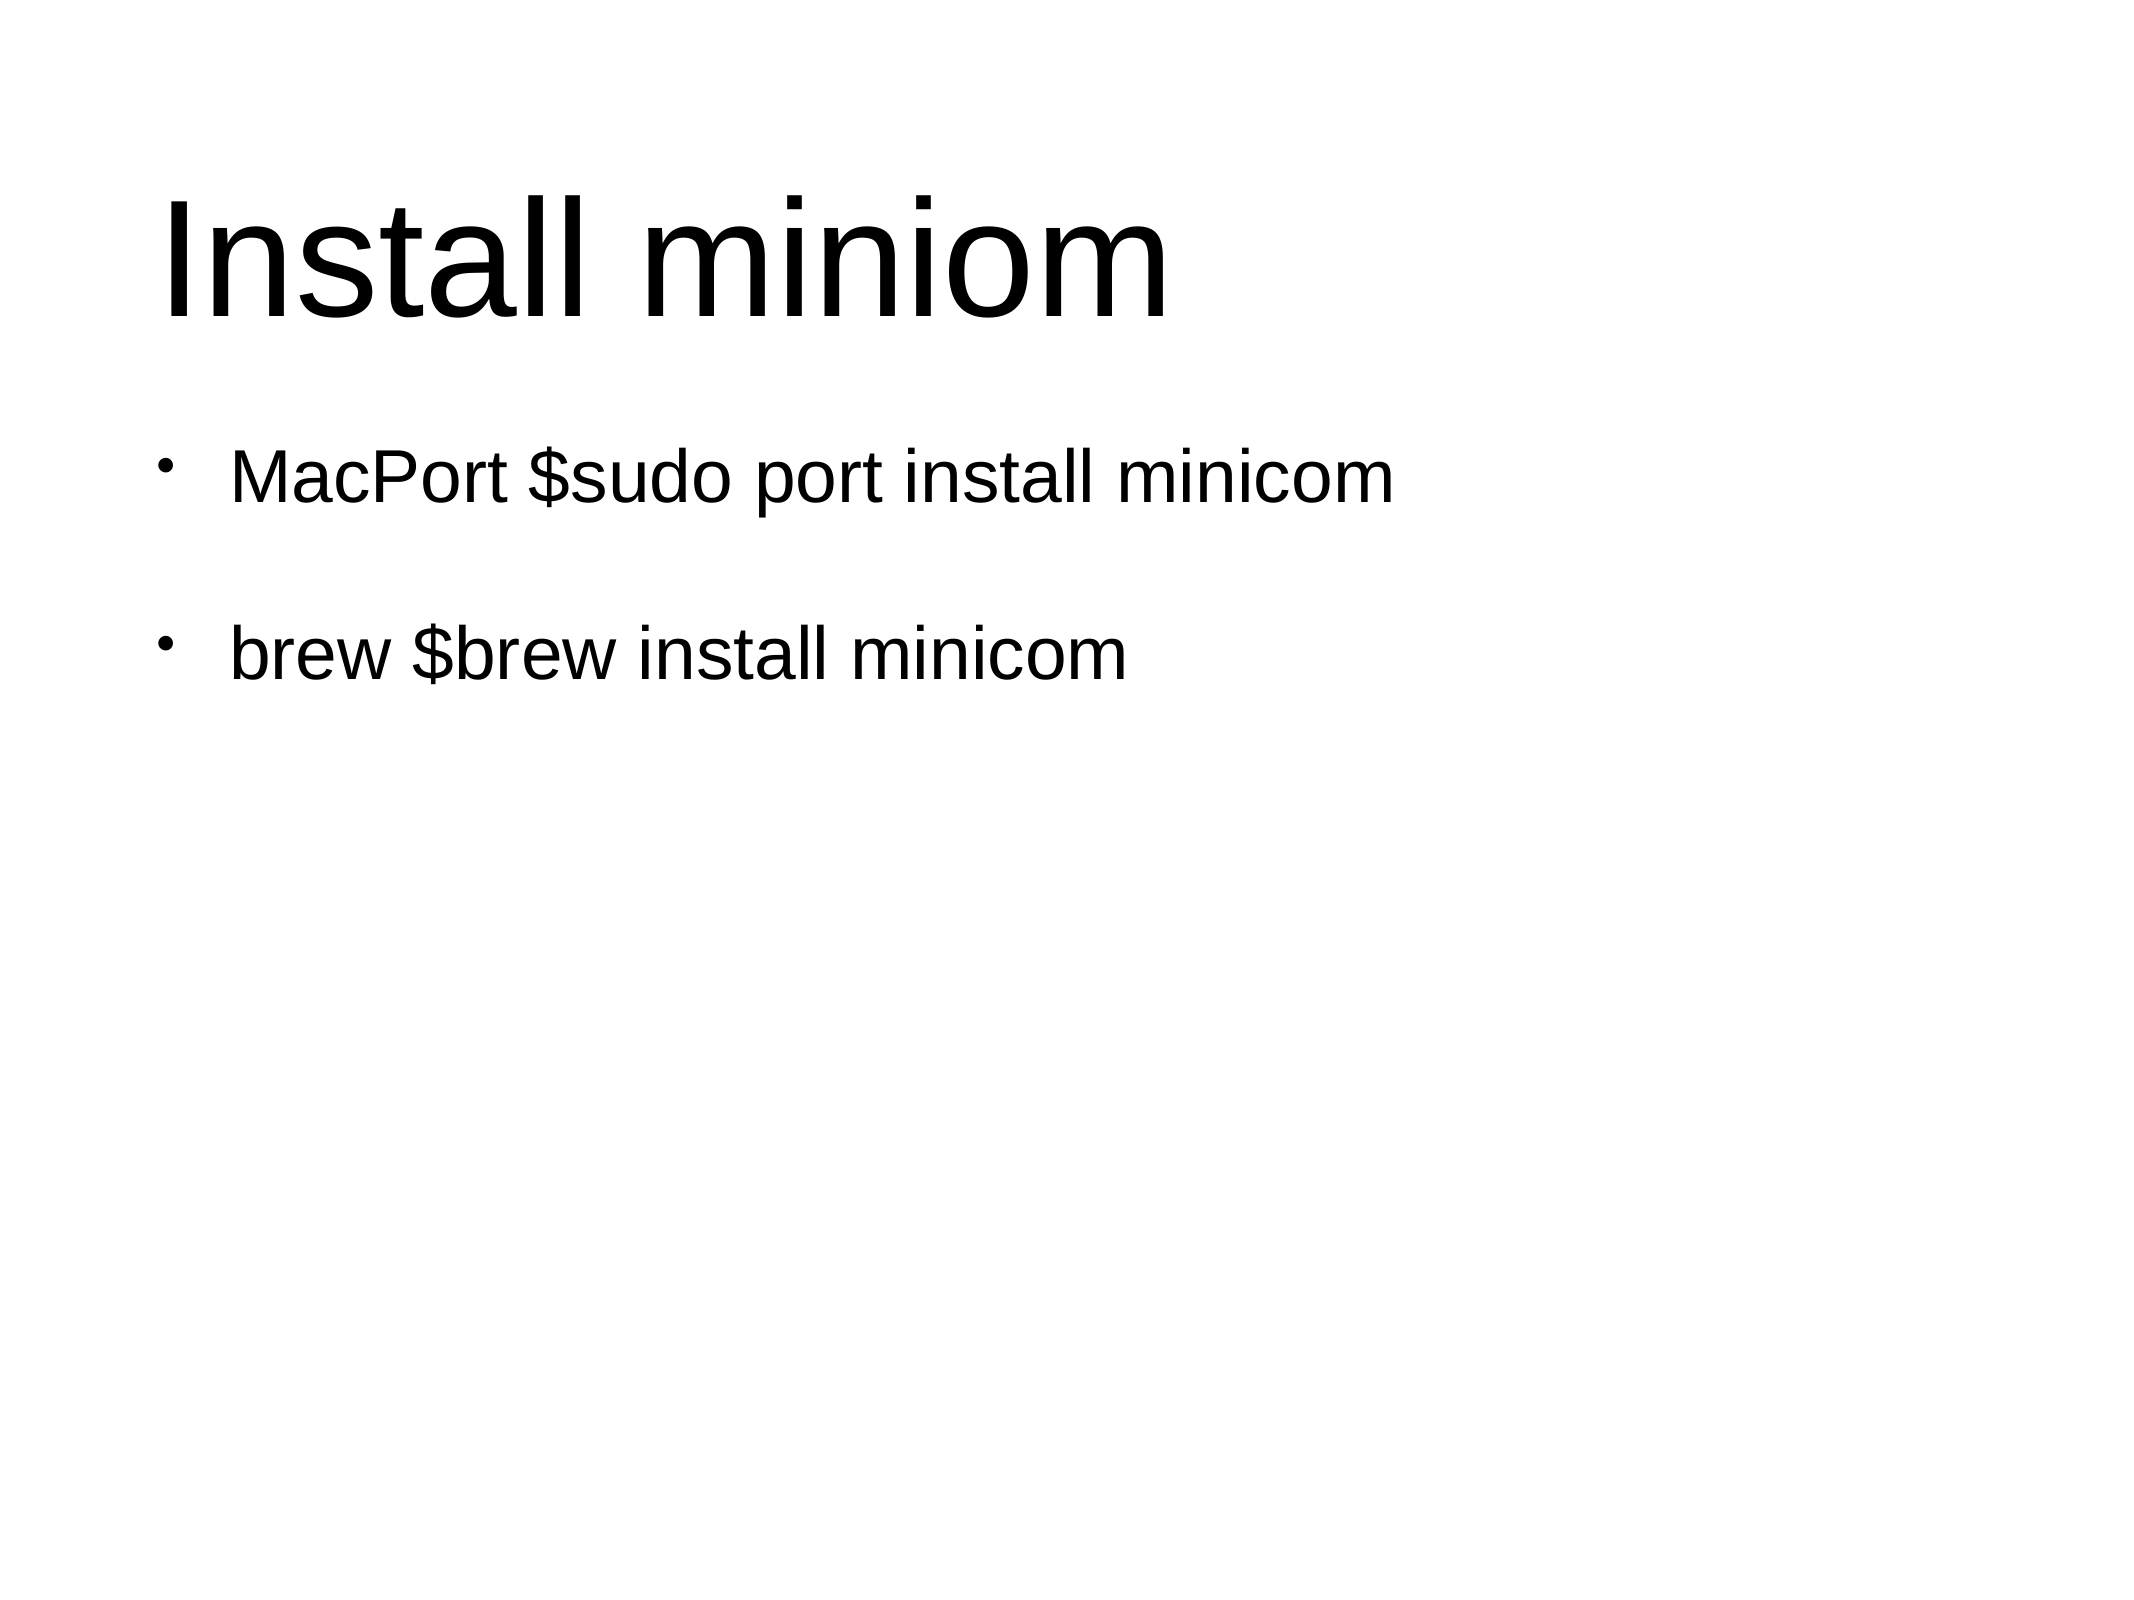

# Install miniom
MacPort $sudo port install minicom
brew $brew install minicom